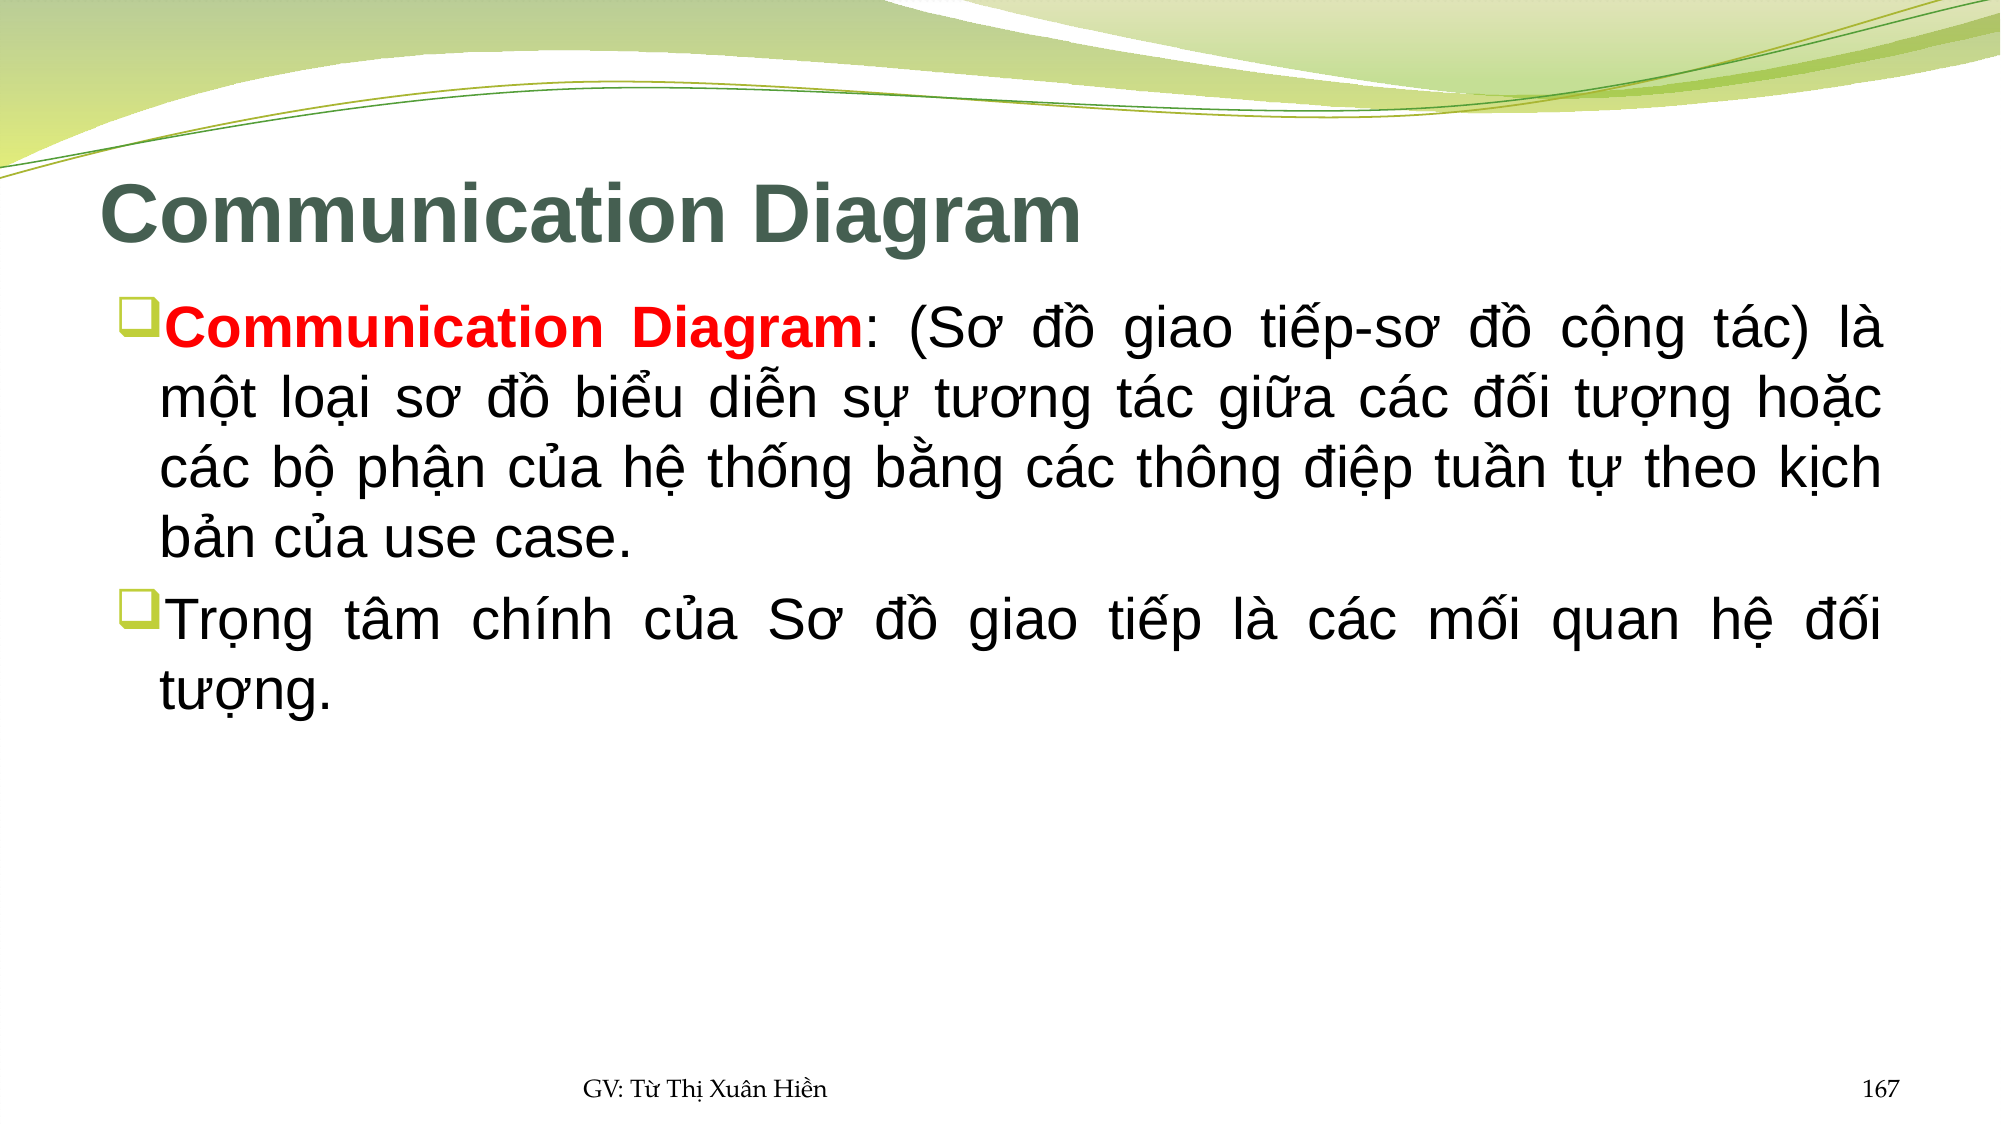

# Communication Diagram
Communication Diagram: (Sơ đồ giao tiếp-sơ đồ cộng tác) là một loại sơ đồ biểu diễn sự tương tác giữa các đối tượng hoặc các bộ phận của hệ thống bằng các thông điệp tuần tự theo kịch bản của use case.
Trọng tâm chính của Sơ đồ giao tiếp là các mối quan hệ đối tượng.

GV: Từ Thị Xuân Hiền
167